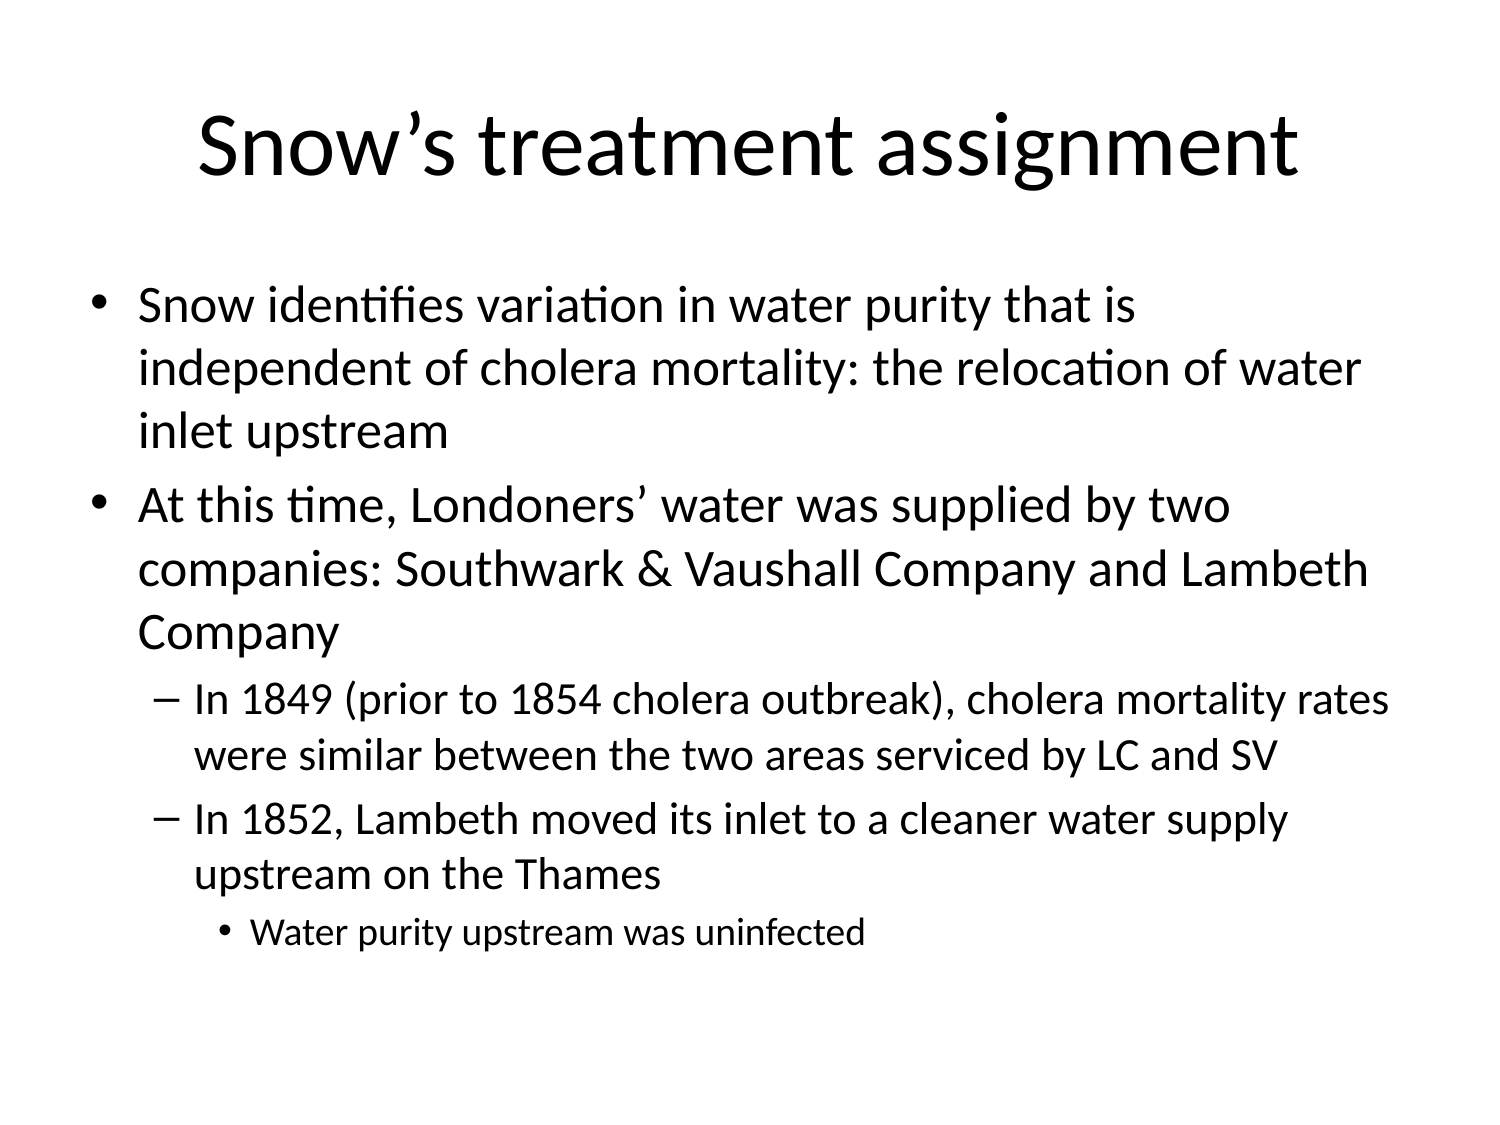

# Snow’s treatment assignment
Snow identifies variation in water purity that is independent of cholera mortality: the relocation of water inlet upstream
At this time, Londoners’ water was supplied by two companies: Southwark & Vaushall Company and Lambeth Company
In 1849 (prior to 1854 cholera outbreak), cholera mortality rates were similar between the two areas serviced by LC and SV
In 1852, Lambeth moved its inlet to a cleaner water supply upstream on the Thames
Water purity upstream was uninfected